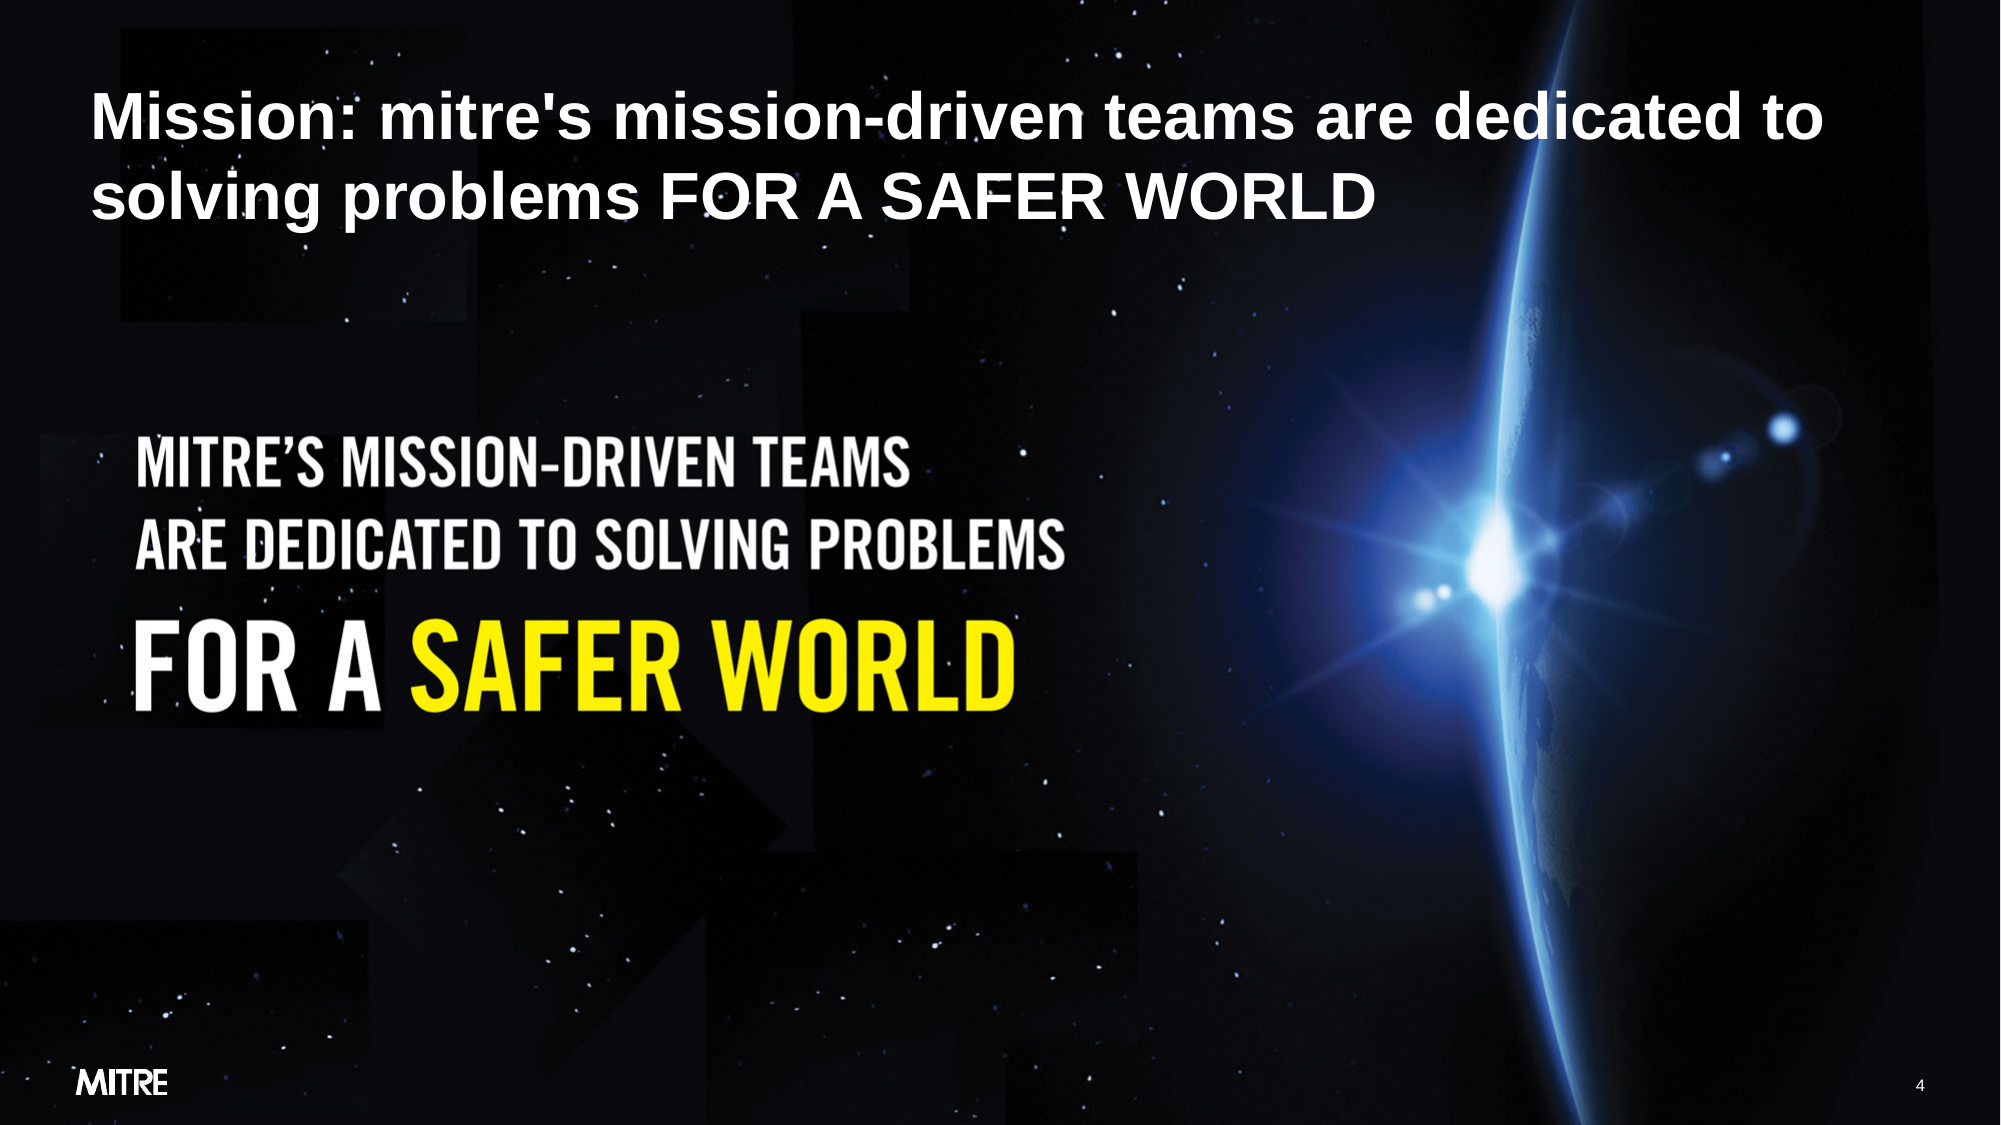

# Mission: mitre's mission-driven teams are dedicated to solving problems FOR A SAFER WORLD
4